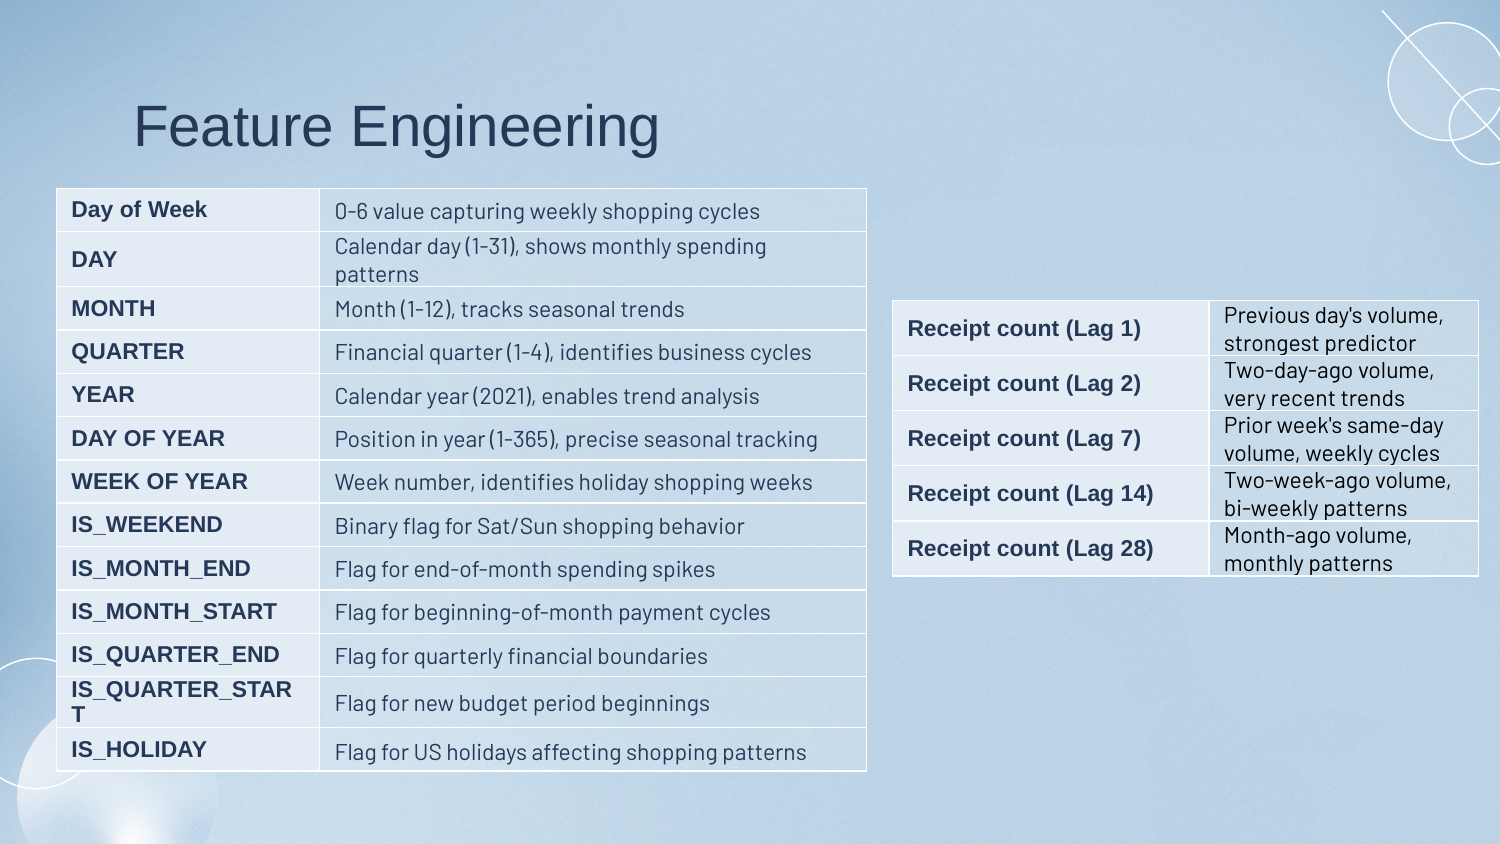

# Feature Engineering
| Day of Week | 0-6 value capturing weekly shopping cycles |
| --- | --- |
| DAY | Calendar day (1-31), shows monthly spending patterns |
| MONTH | Month (1-12), tracks seasonal trends |
| QUARTER | Financial quarter (1-4), identifies business cycles |
| YEAR | Calendar year (2021), enables trend analysis |
| DAY OF YEAR | Position in year (1-365), precise seasonal tracking |
| WEEK OF YEAR | Week number, identifies holiday shopping weeks |
| Receipt count (Lag 1) | Previous day's volume, strongest predictor |
| --- | --- |
| Receipt count (Lag 2) | Two-day-ago volume, very recent trends |
| Receipt count (Lag 7) | Prior week's same-day volume, weekly cycles |
| Receipt count (Lag 14) | Two-week-ago volume, bi-weekly patterns |
| Receipt count (Lag 28) | Month-ago volume, monthly patterns |
| IS\_WEEKEND | Binary flag for Sat/Sun shopping behavior |
| --- | --- |
| IS\_MONTH\_END | Flag for end-of-month spending spikes |
| IS\_MONTH\_START | Flag for beginning-of-month payment cycles |
| IS\_QUARTER\_END | Flag for quarterly financial boundaries |
| IS\_QUARTER\_START | Flag for new budget period beginnings |
| IS\_HOLIDAY | Flag for US holidays affecting shopping patterns |